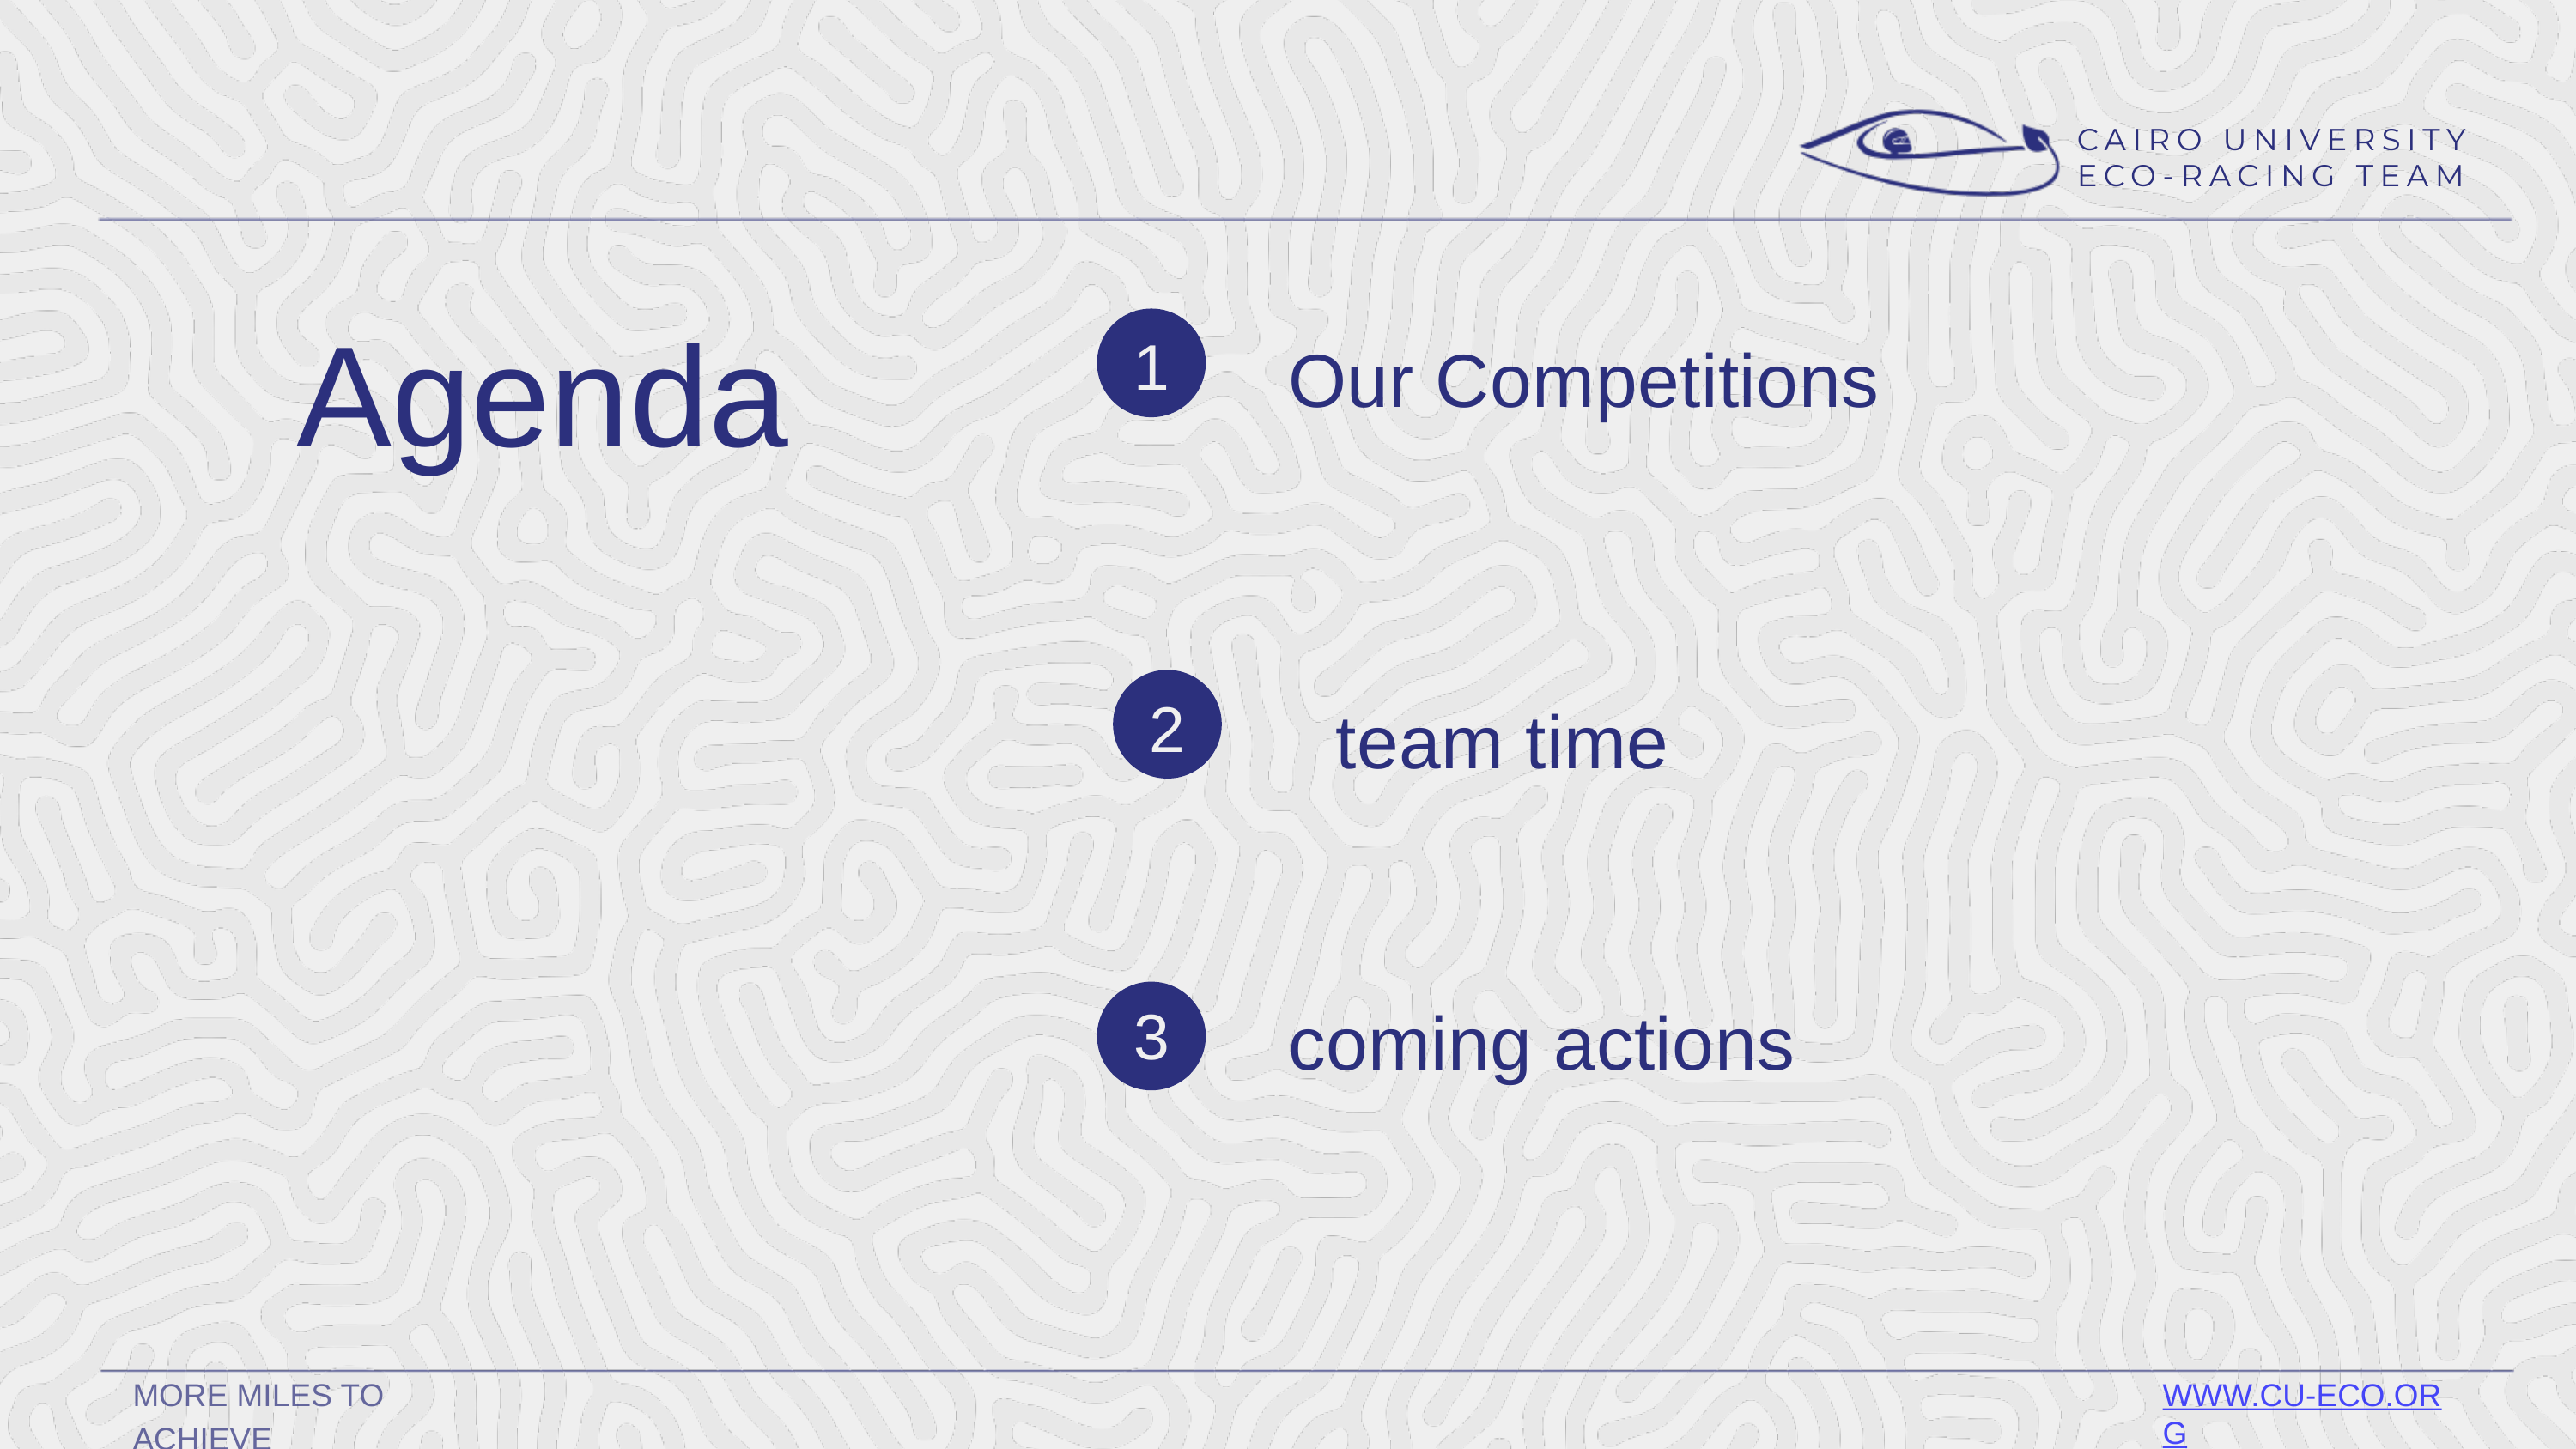

CAIRO UNIVERSITY ECO-RACING TEAM
Our Competitions
1
Agenda

team time

2
coming actions
3

MORE MILES TO ACHIEVE
WWW.CU-ECO.ORG